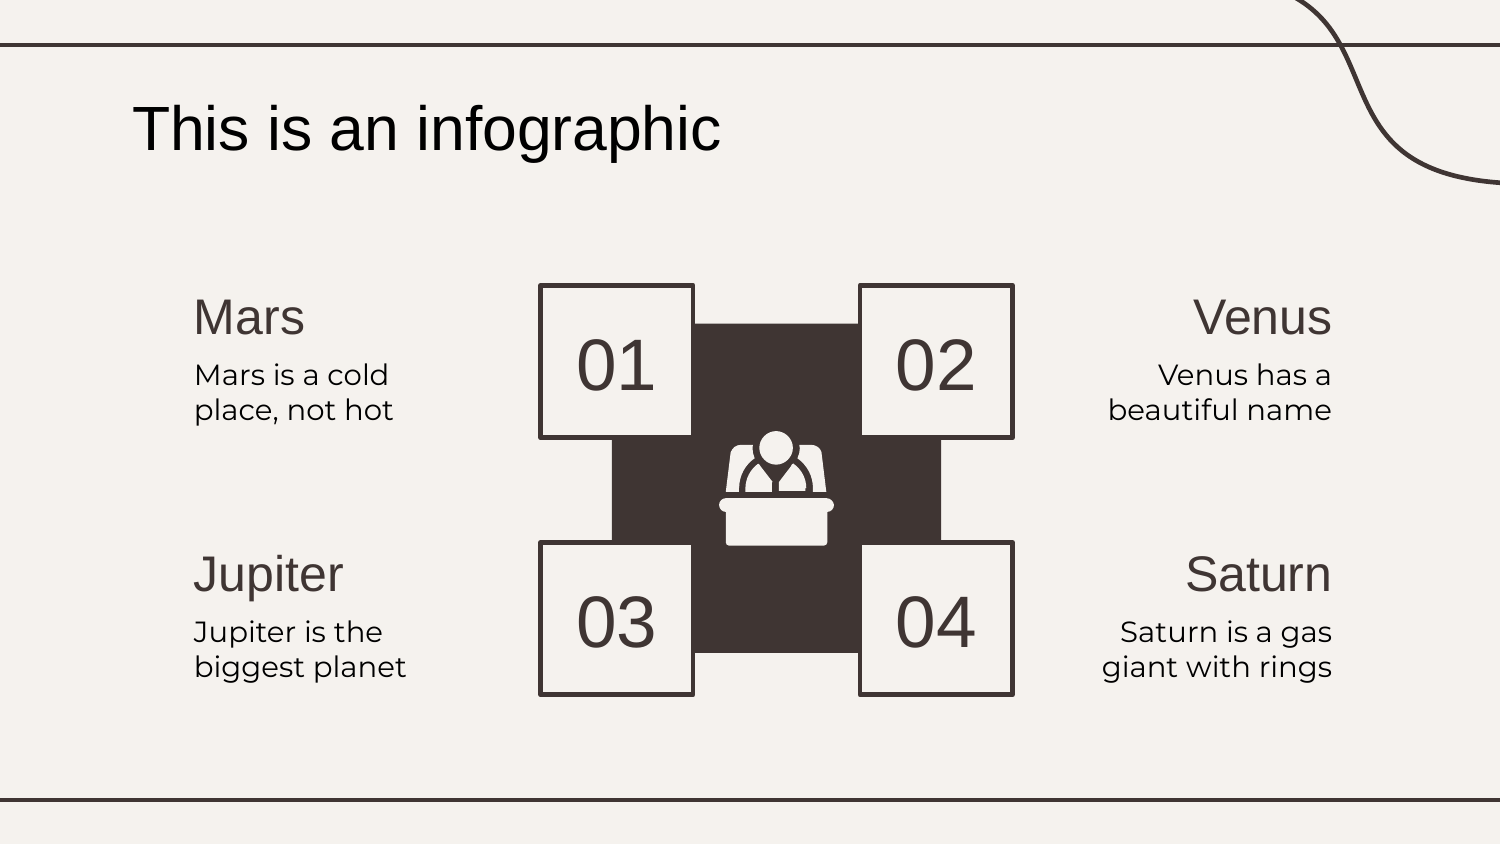

# This is an infographic
Mars

01

02

03

04
Venus
Mars is a cold place, not hot
Venus has a beautiful name
Jupiter
Saturn
Jupiter is the biggest planet
Saturn is a gas giant with rings